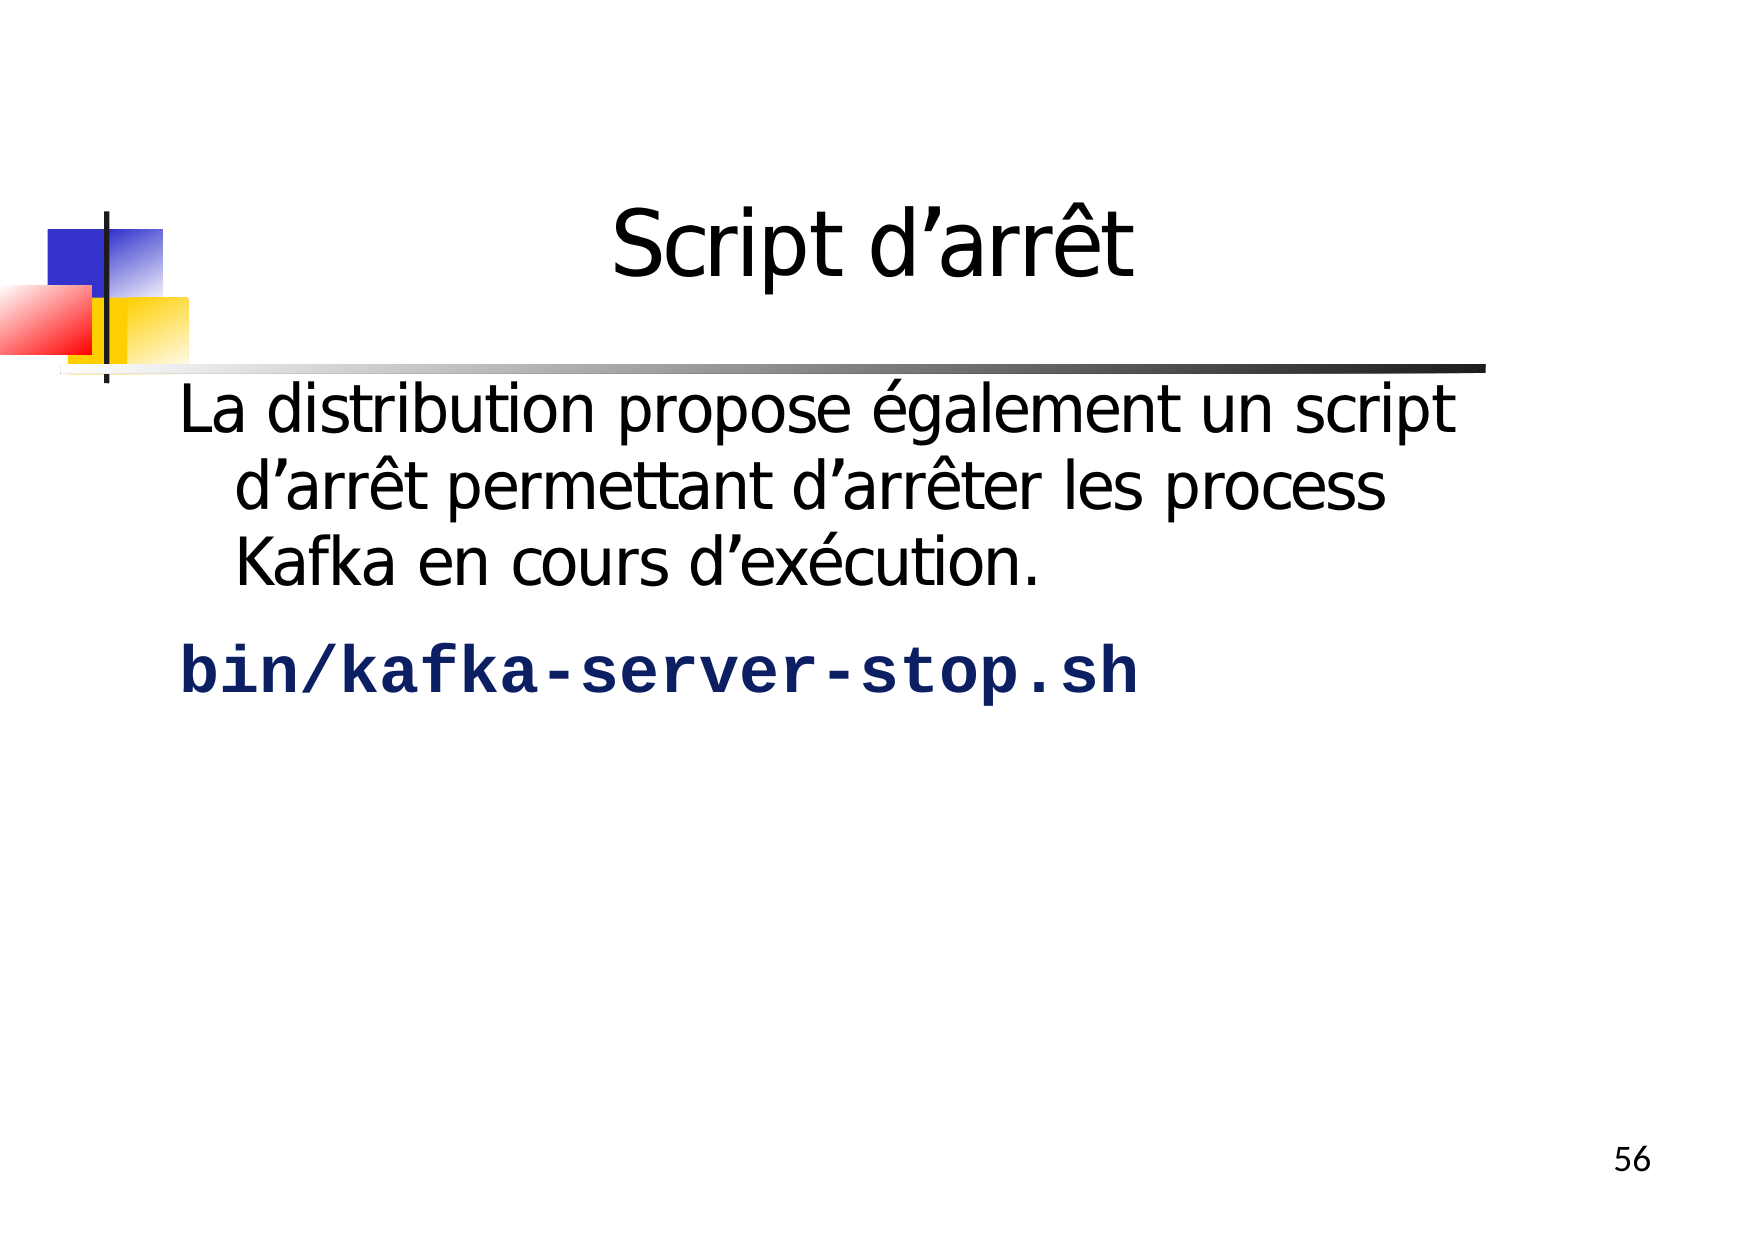

Script d’arrêt
La distribution propose également un script d’arrêt permettant d’arrêter les process Kafka en cours d’exécution.
bin/kafka-server-stop.sh